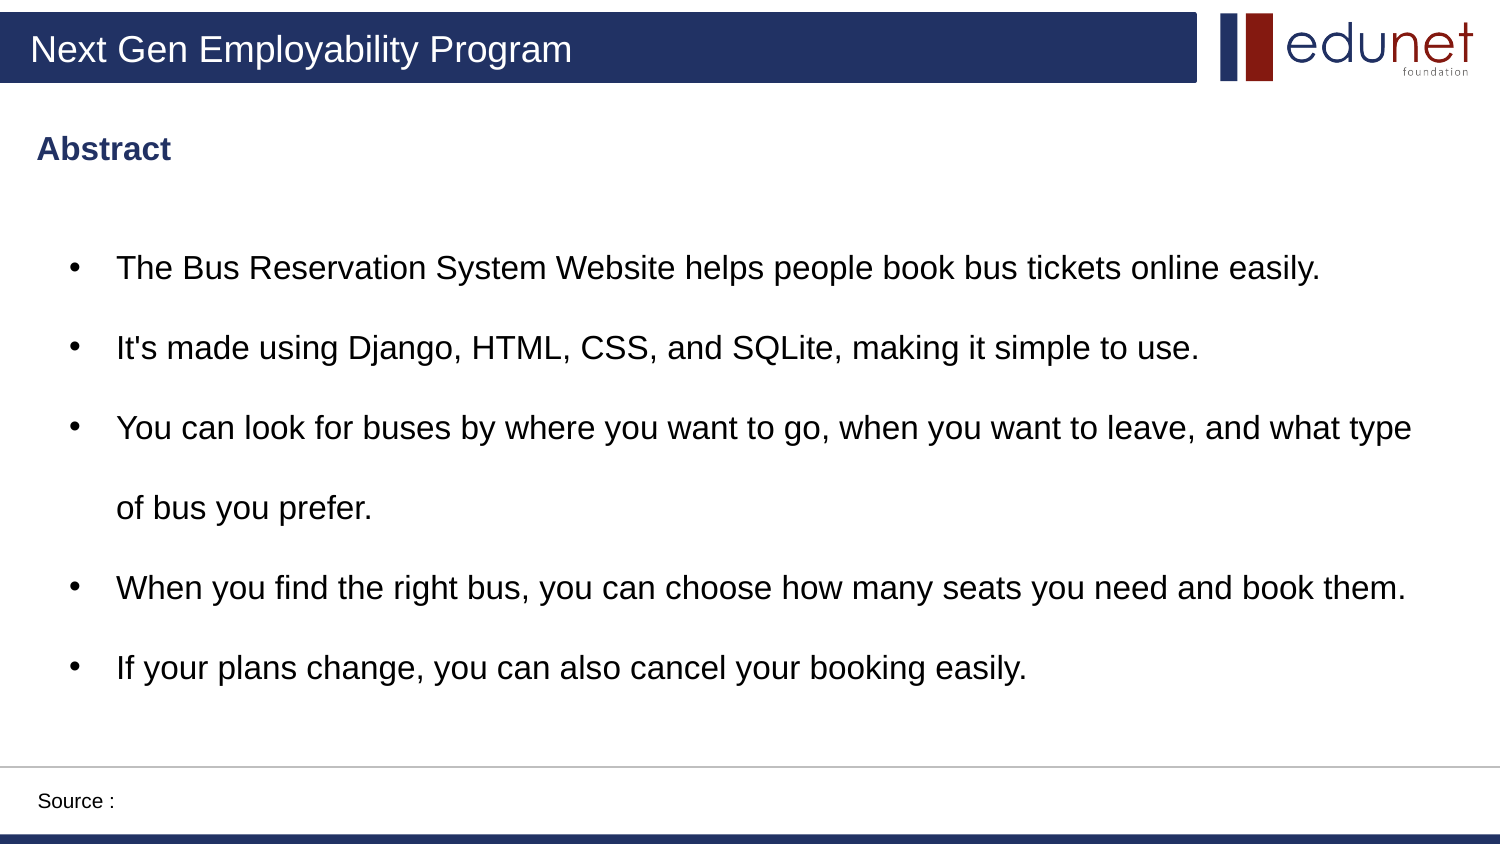

Abstract
The Bus Reservation System Website helps people book bus tickets online easily.
It's made using Django, HTML, CSS, and SQLite, making it simple to use.
You can look for buses by where you want to go, when you want to leave, and what type of bus you prefer.
When you find the right bus, you can choose how many seats you need and book them.
If your plans change, you can also cancel your booking easily.
Source :